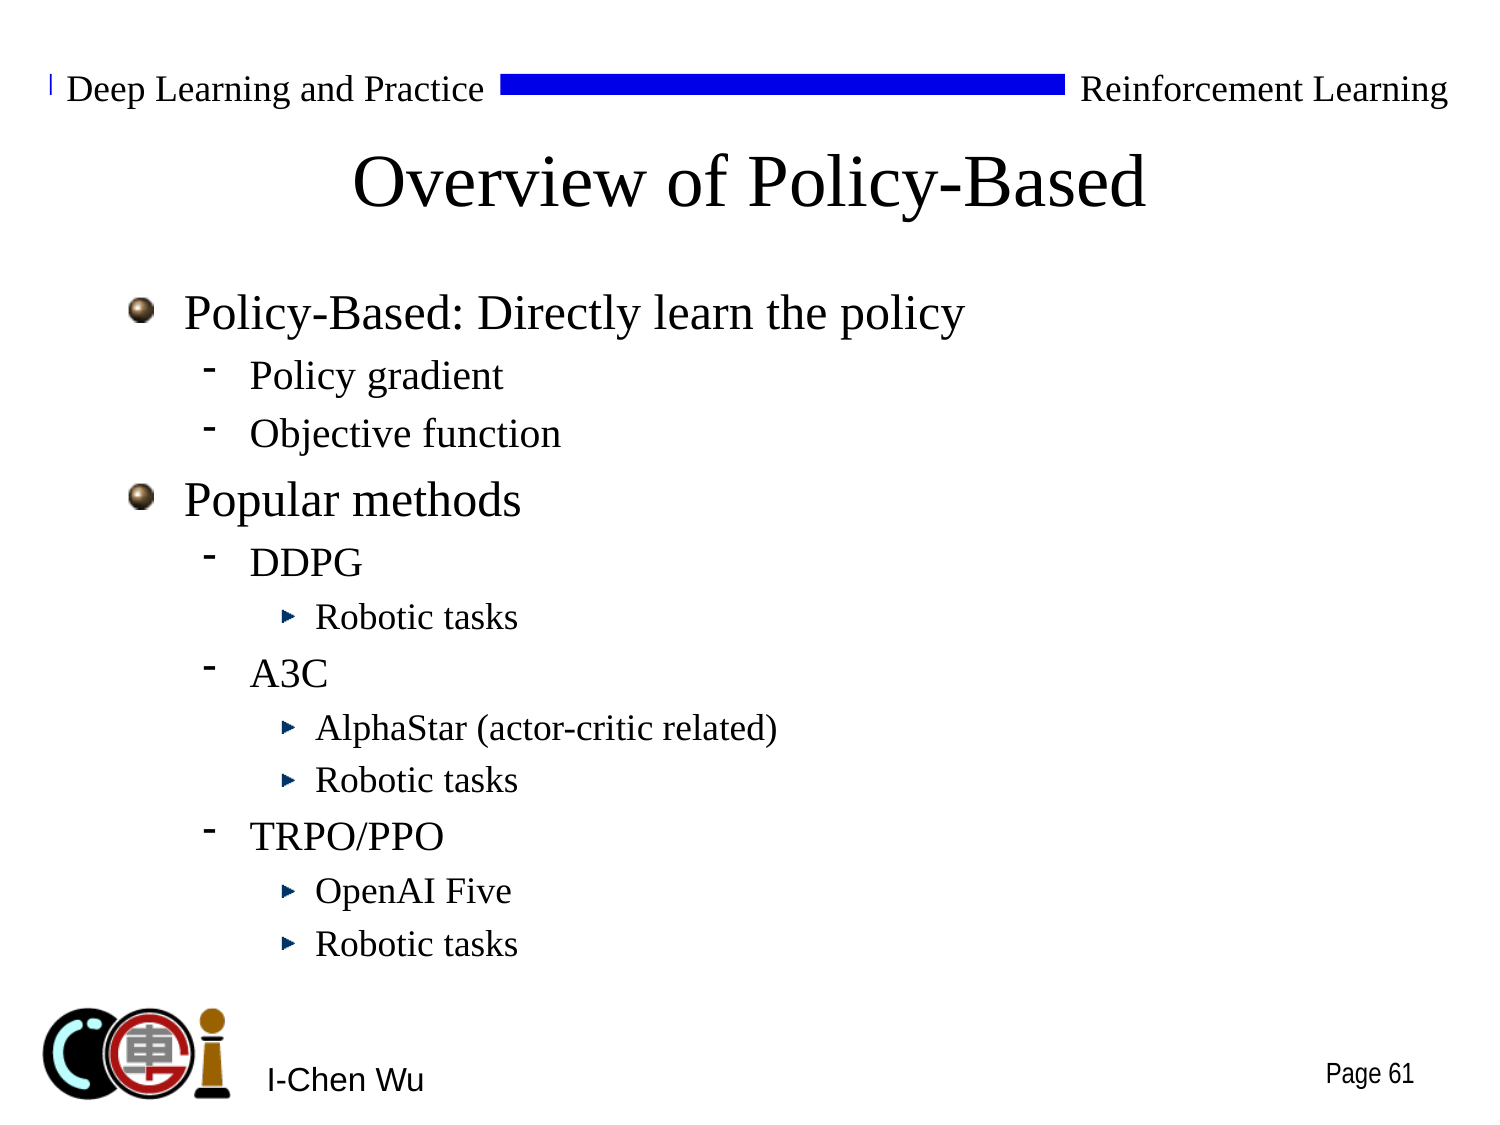

# Overview of Policy-Based
Policy-Based: Directly learn the policy
Policy gradient
Objective function
Popular methods
DDPG
Robotic tasks
A3C
AlphaStar (actor-critic related)
Robotic tasks
TRPO/PPO
OpenAI Five
Robotic tasks